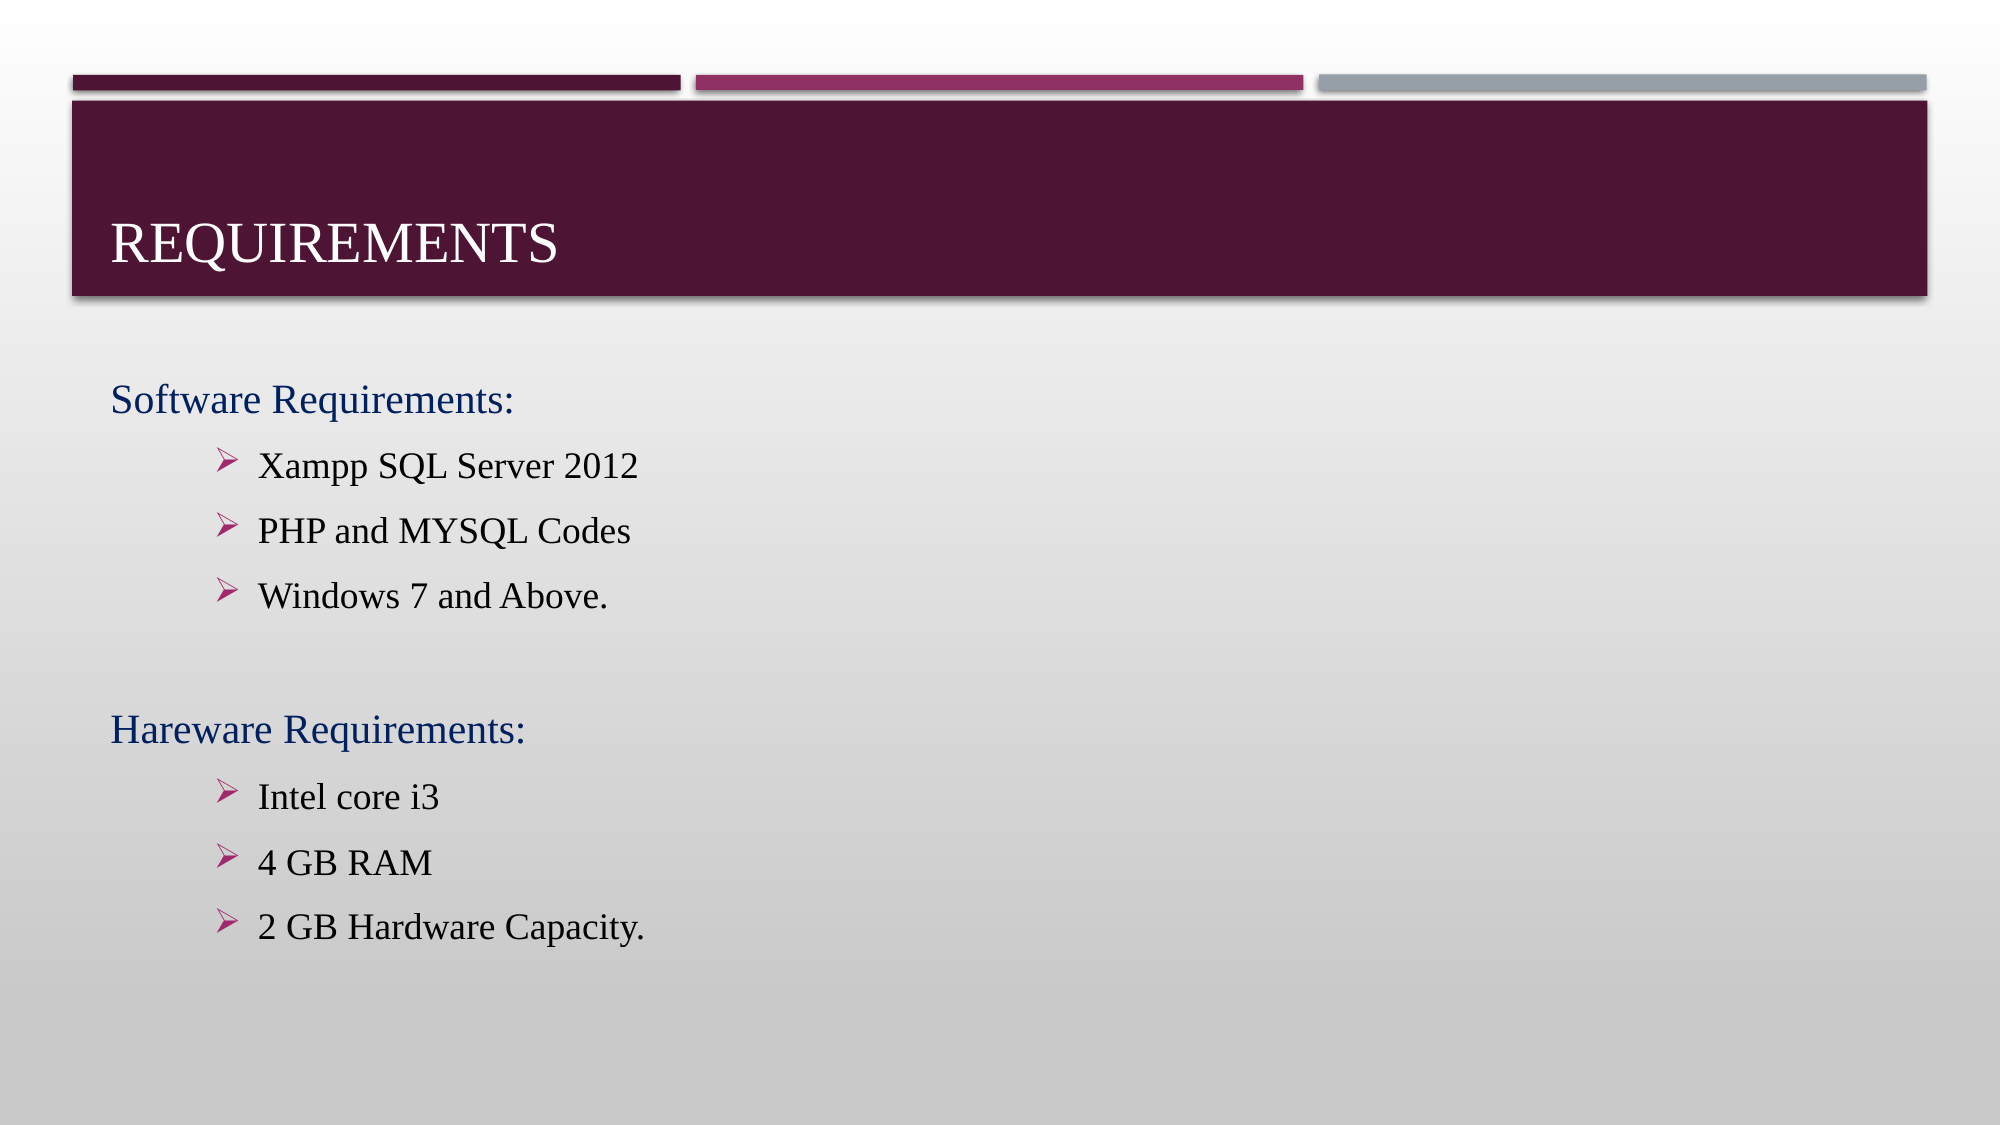

# REQUIREMENTS
Software Requirements:
Xampp SQL Server 2012
PHP and MYSQL Codes
Windows 7 and Above.

Hareware Requirements:
Intel core i3
4 GB RAM
2 GB Hardware Capacity.